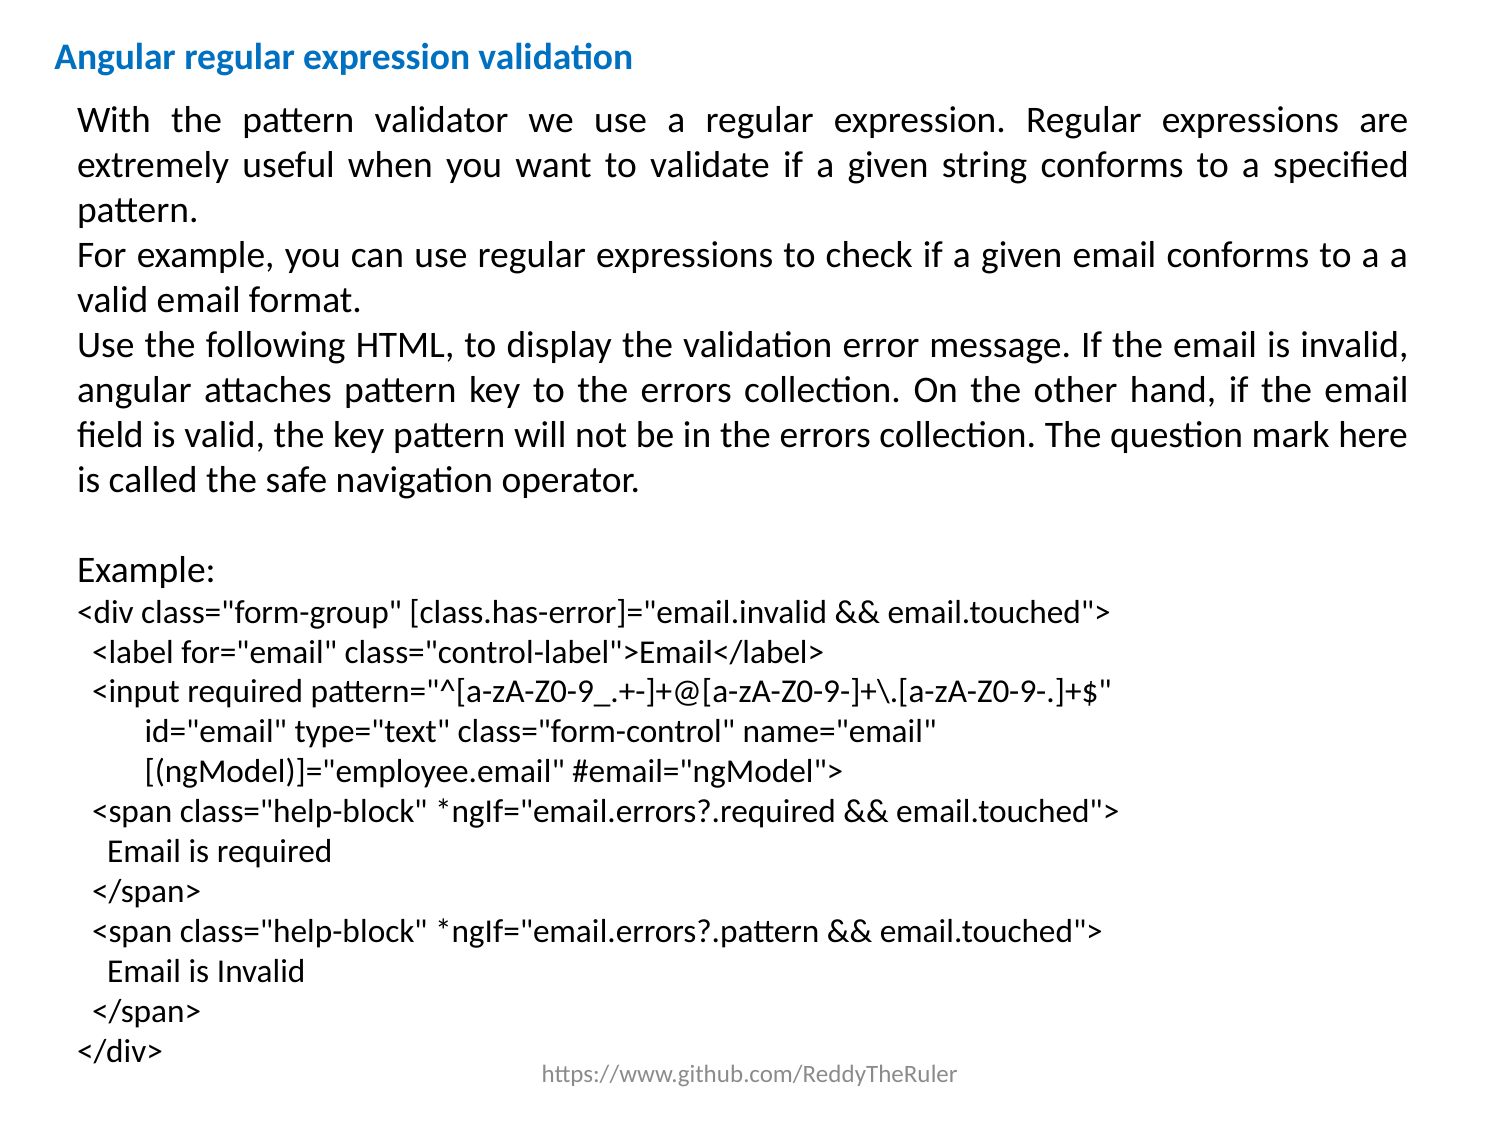

Angular regular expression validation
With the pattern validator we use a regular expression. Regular expressions are extremely useful when you want to validate if a given string conforms to a specified pattern.
For example, you can use regular expressions to check if a given email conforms to a a valid email format.
Use the following HTML, to display the validation error message. If the email is invalid, angular attaches pattern key to the errors collection. On the other hand, if the email field is valid, the key pattern will not be in the errors collection. The question mark here is called the safe navigation operator.

Example:
<div class="form-group" [class.has-error]="email.invalid && email.touched">
  <label for="email" class="control-label">Email</label>
  <input required pattern="^[a-zA-Z0-9_.+-]+@[a-zA-Z0-9-]+\.[a-zA-Z0-9-.]+$"
         id="email" type="text" class="form-control" name="email"
         [(ngModel)]="employee.email" #email="ngModel">
  <span class="help-block" *ngIf="email.errors?.required && email.touched">
    Email is required
  </span>
  <span class="help-block" *ngIf="email.errors?.pattern && email.touched">
    Email is Invalid
  </span>
</div>
https://www.github.com/ReddyTheRuler